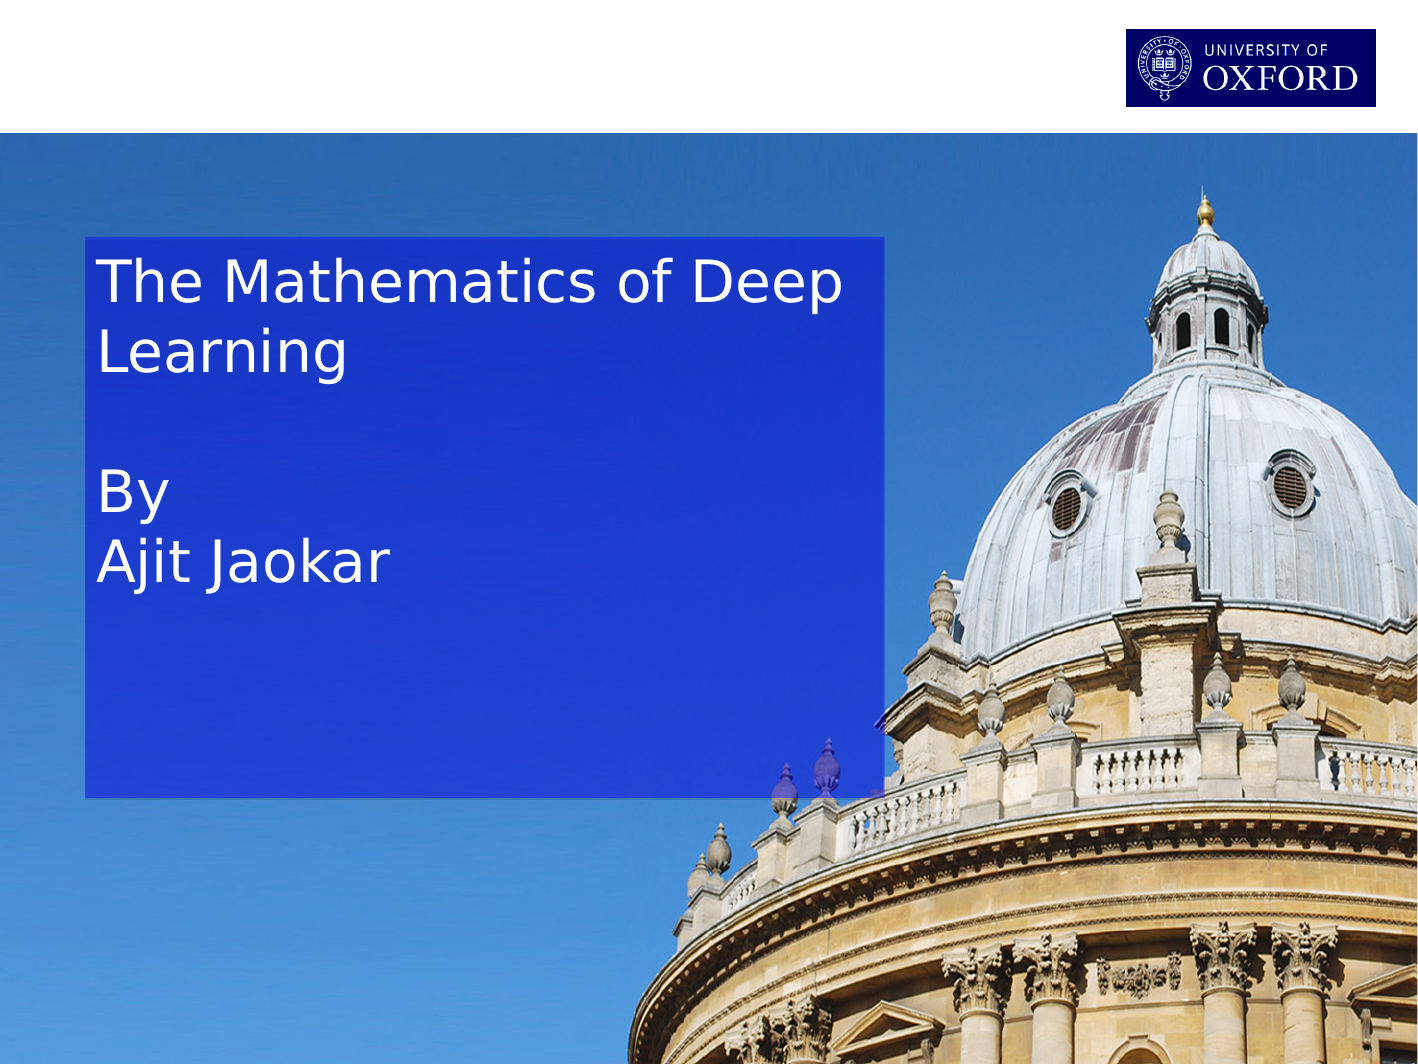

The Mathematics of Deep Learning

By
Ajit Jaokar